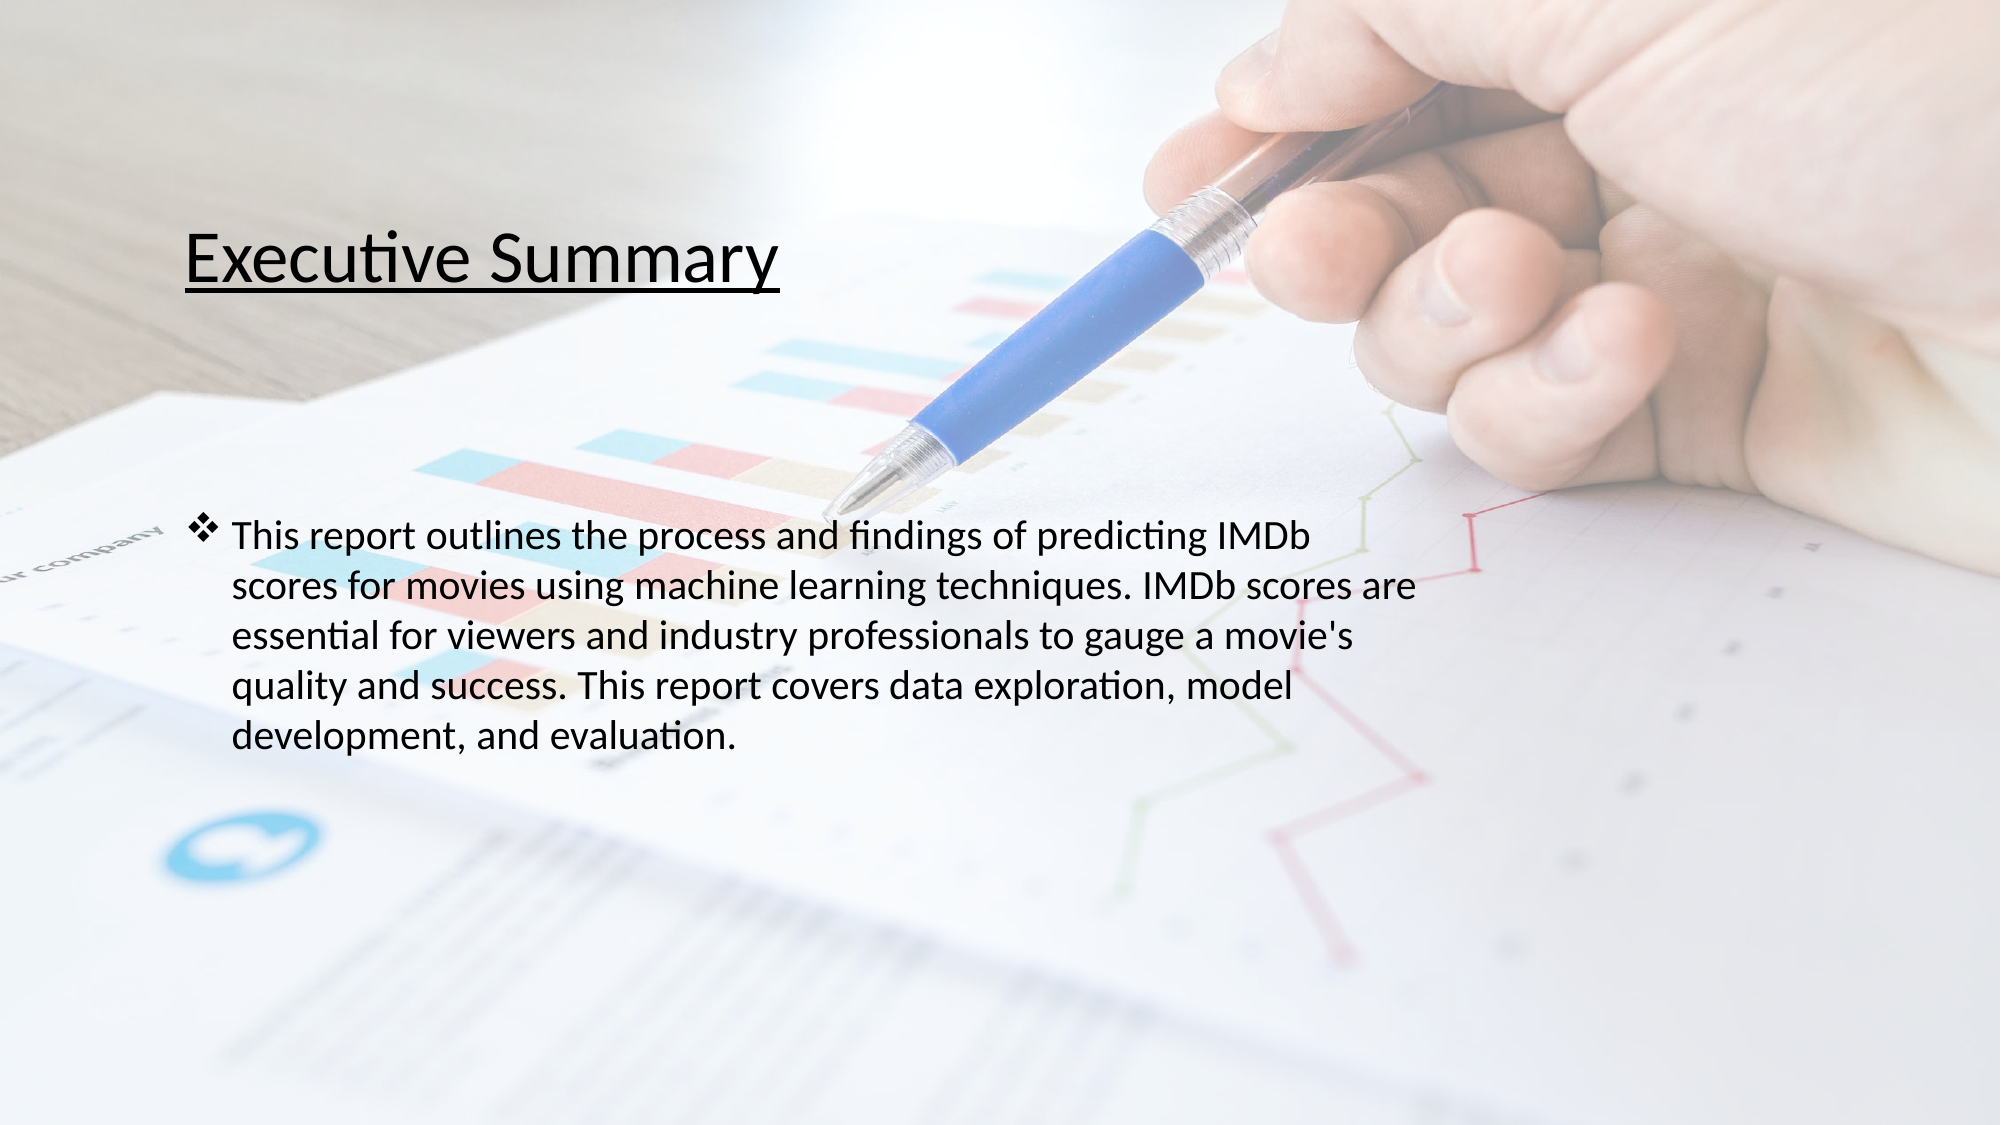

Executive Summary
This report outlines the process and findings of predicting IMDb scores for movies using machine learning techniques. IMDb scores are essential for viewers and industry professionals to gauge a movie's quality and success. This report covers data exploration, model development, and evaluation.